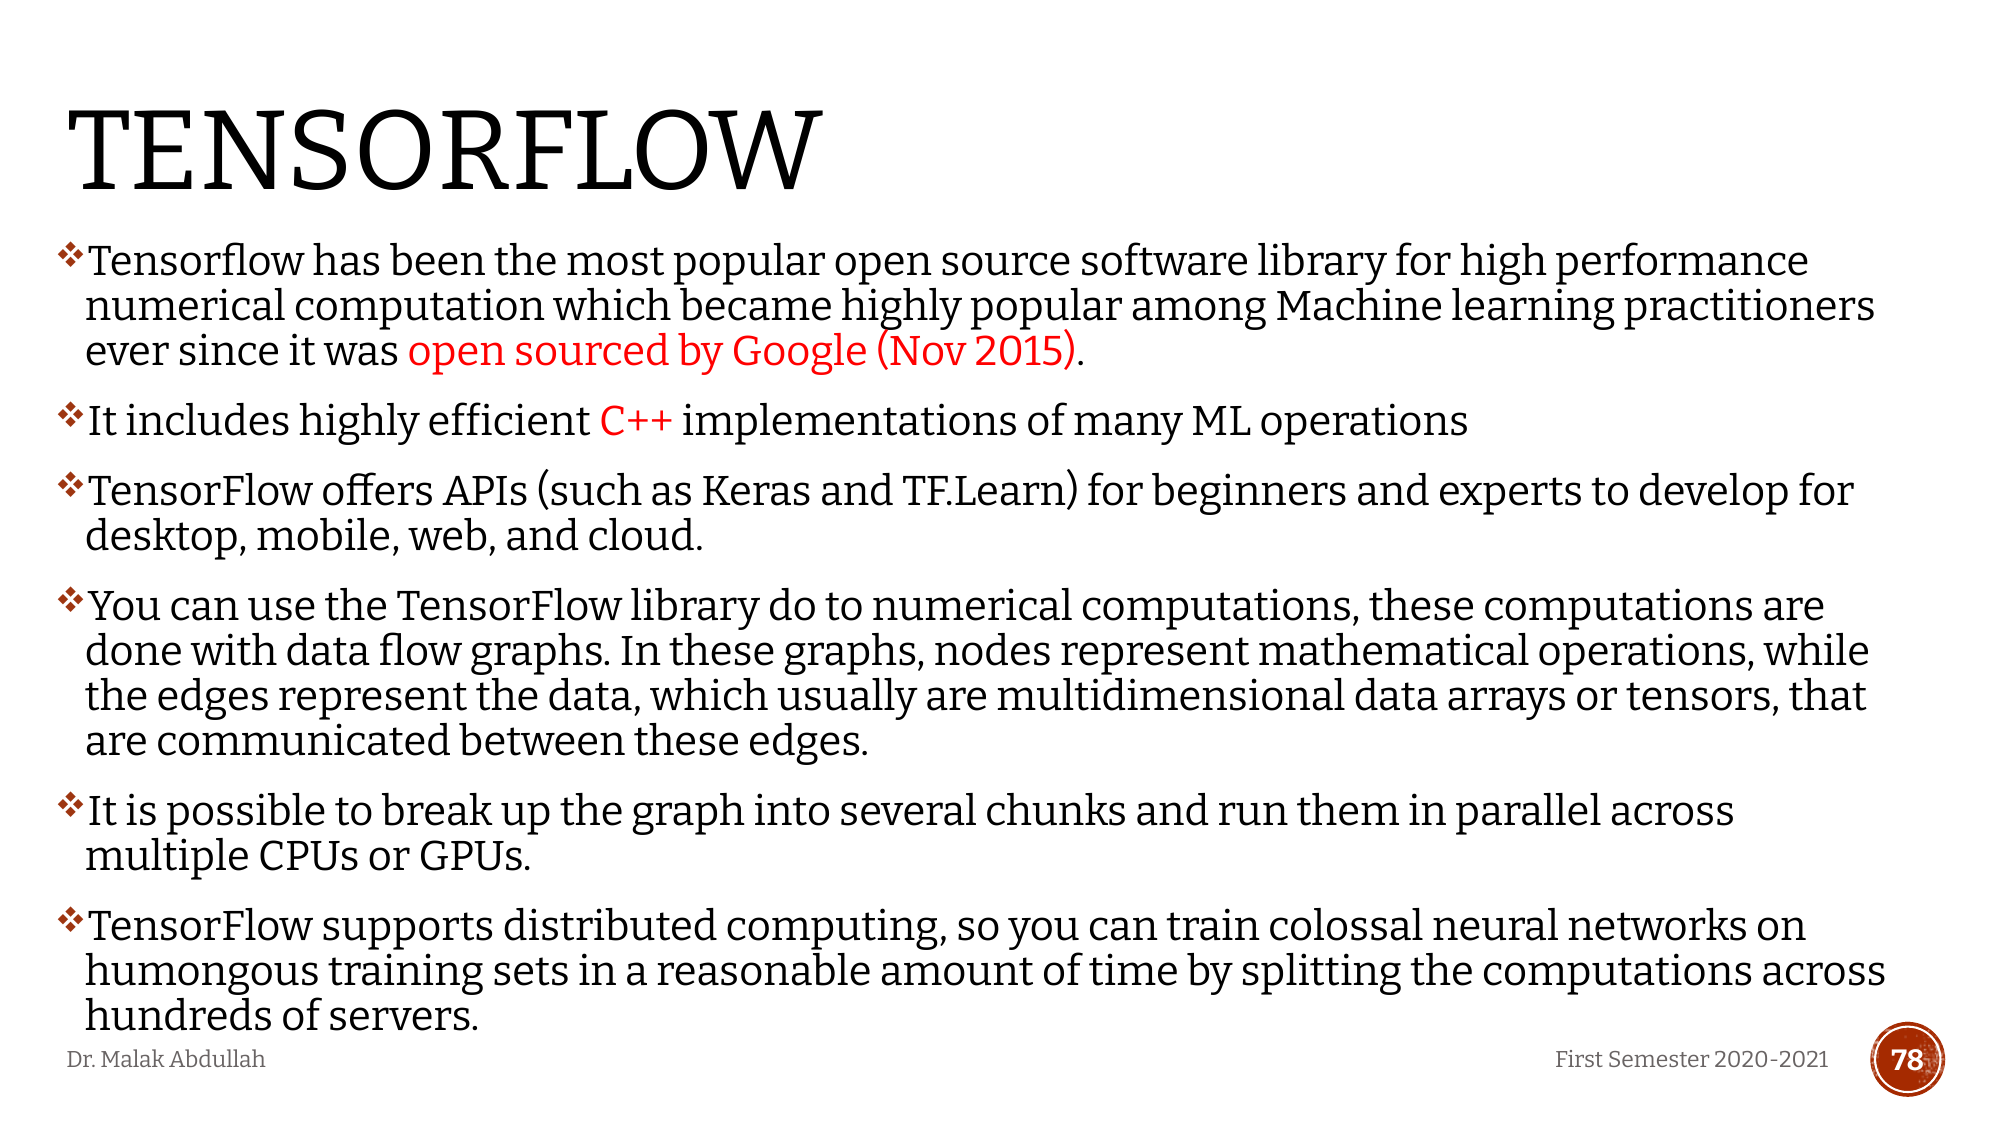

# Tensorflow
Tensorflow has been the most popular open source software library for high performance numerical computation which became highly popular among Machine learning practitioners ever since it was open sourced by Google (Nov 2015).
It includes highly efficient C++ implementations of many ML operations
TensorFlow offers APIs (such as Keras and TF.Learn) for beginners and experts to develop for desktop, mobile, web, and cloud.
You can use the TensorFlow library do to numerical computations, these computations are done with data flow graphs. In these graphs, nodes represent mathematical operations, while the edges represent the data, which usually are multidimensional data arrays or tensors, that are communicated between these edges.
It is possible to break up the graph into several chunks and run them in parallel across multiple CPUs or GPUs.
TensorFlow supports distributed computing, so you can train colossal neural networks on humongous training sets in a reasonable amount of time by splitting the computations across hundreds of servers.

Dr. Malak Abdullah
First Semester 2020-2021
78